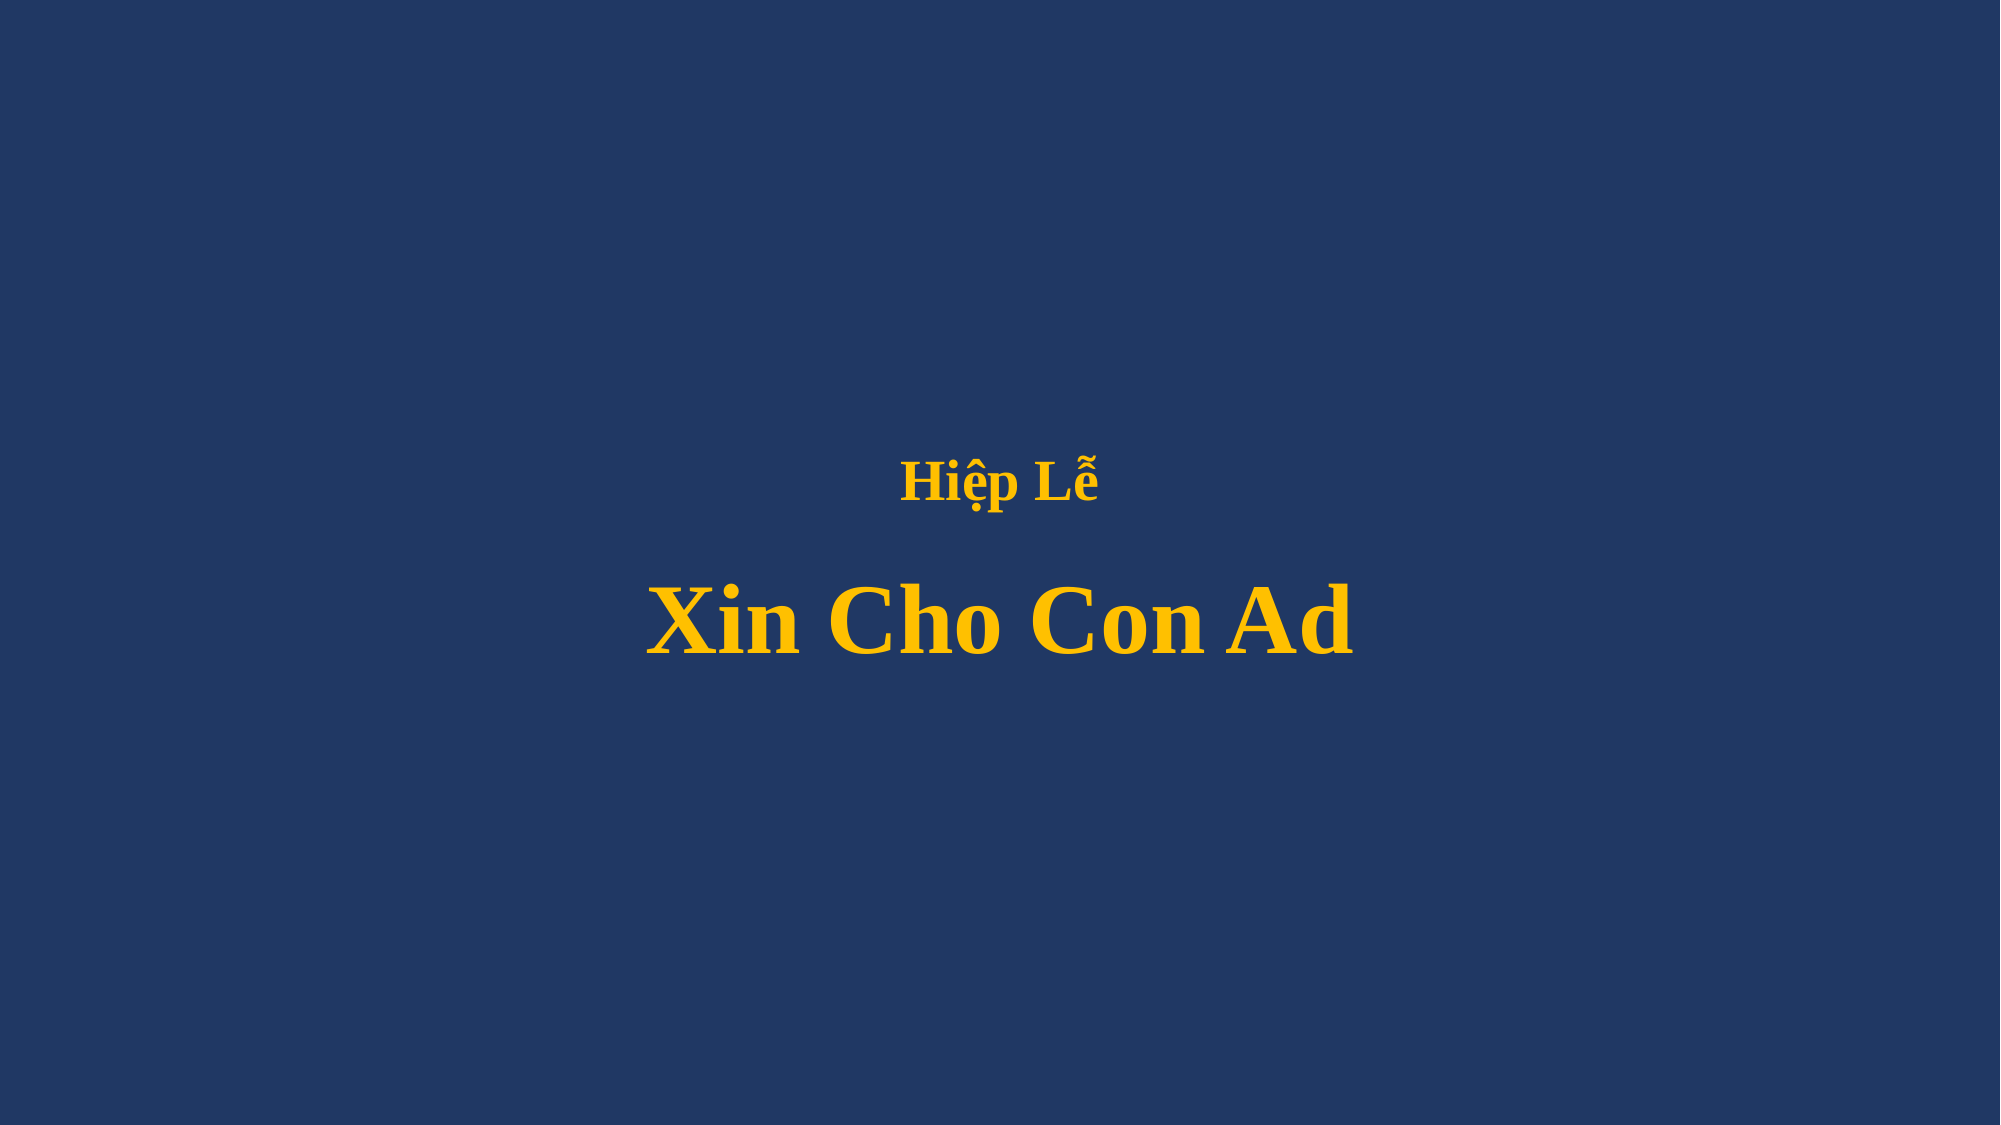

# Hiệp Lễ Xin Cho Con Ad